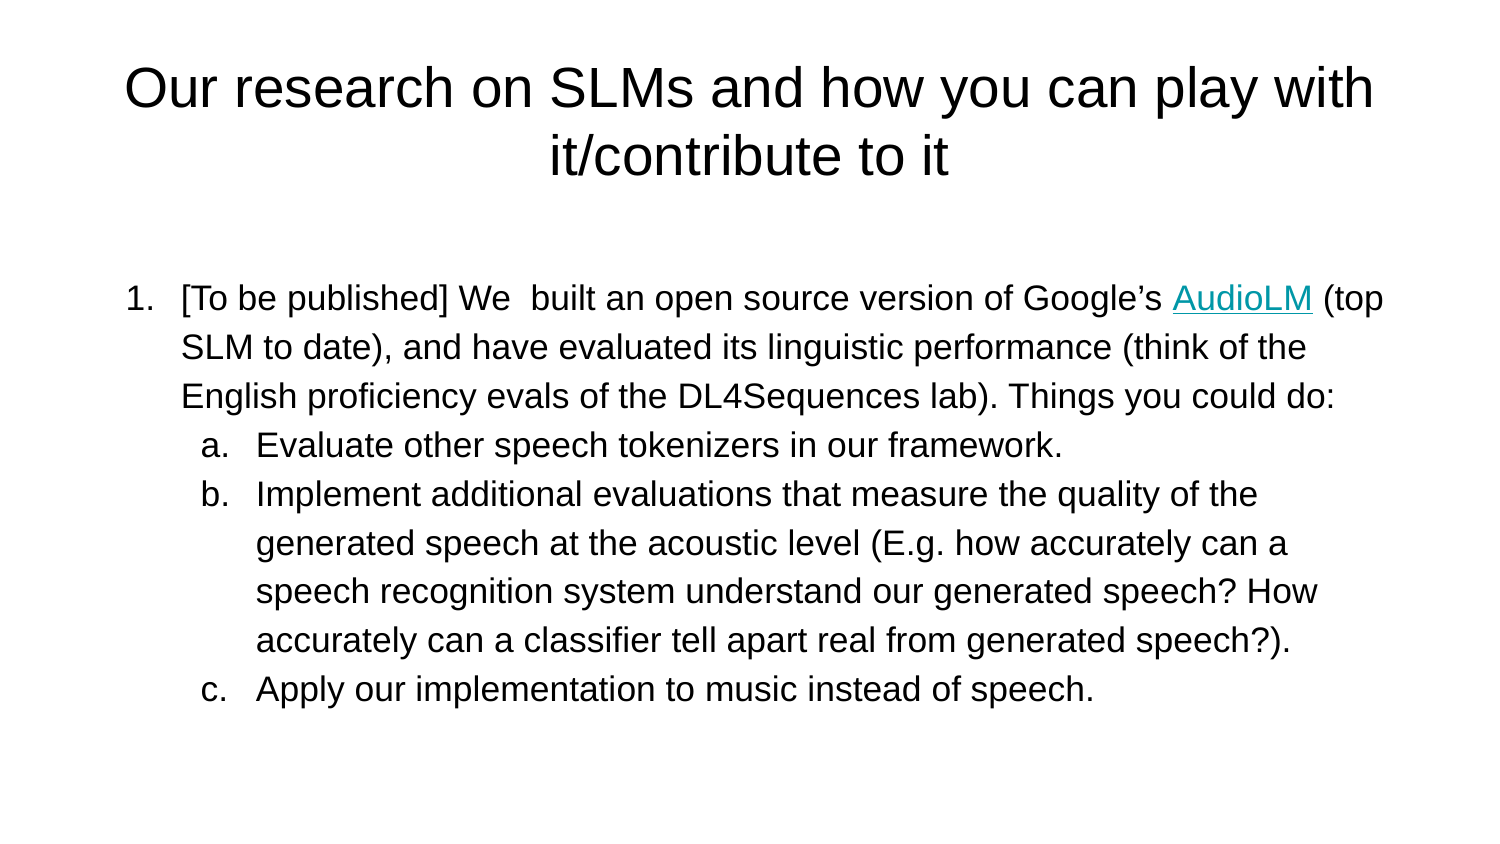

# Our research on SLMs and how you can play with it/contribute to it

[To be published] We  built an open source version of Google’s AudioLM (top SLM to date), and have evaluated its linguistic performance (think of the English proficiency evals of the DL4Sequences lab). Things you could do:
Evaluate other speech tokenizers in our framework.
Implement additional evaluations that measure the quality of the generated speech at the acoustic level (E.g. how accurately can a speech recognition system understand our generated speech? How accurately can a classifier tell apart real from generated speech?).
Apply our implementation to music instead of speech.